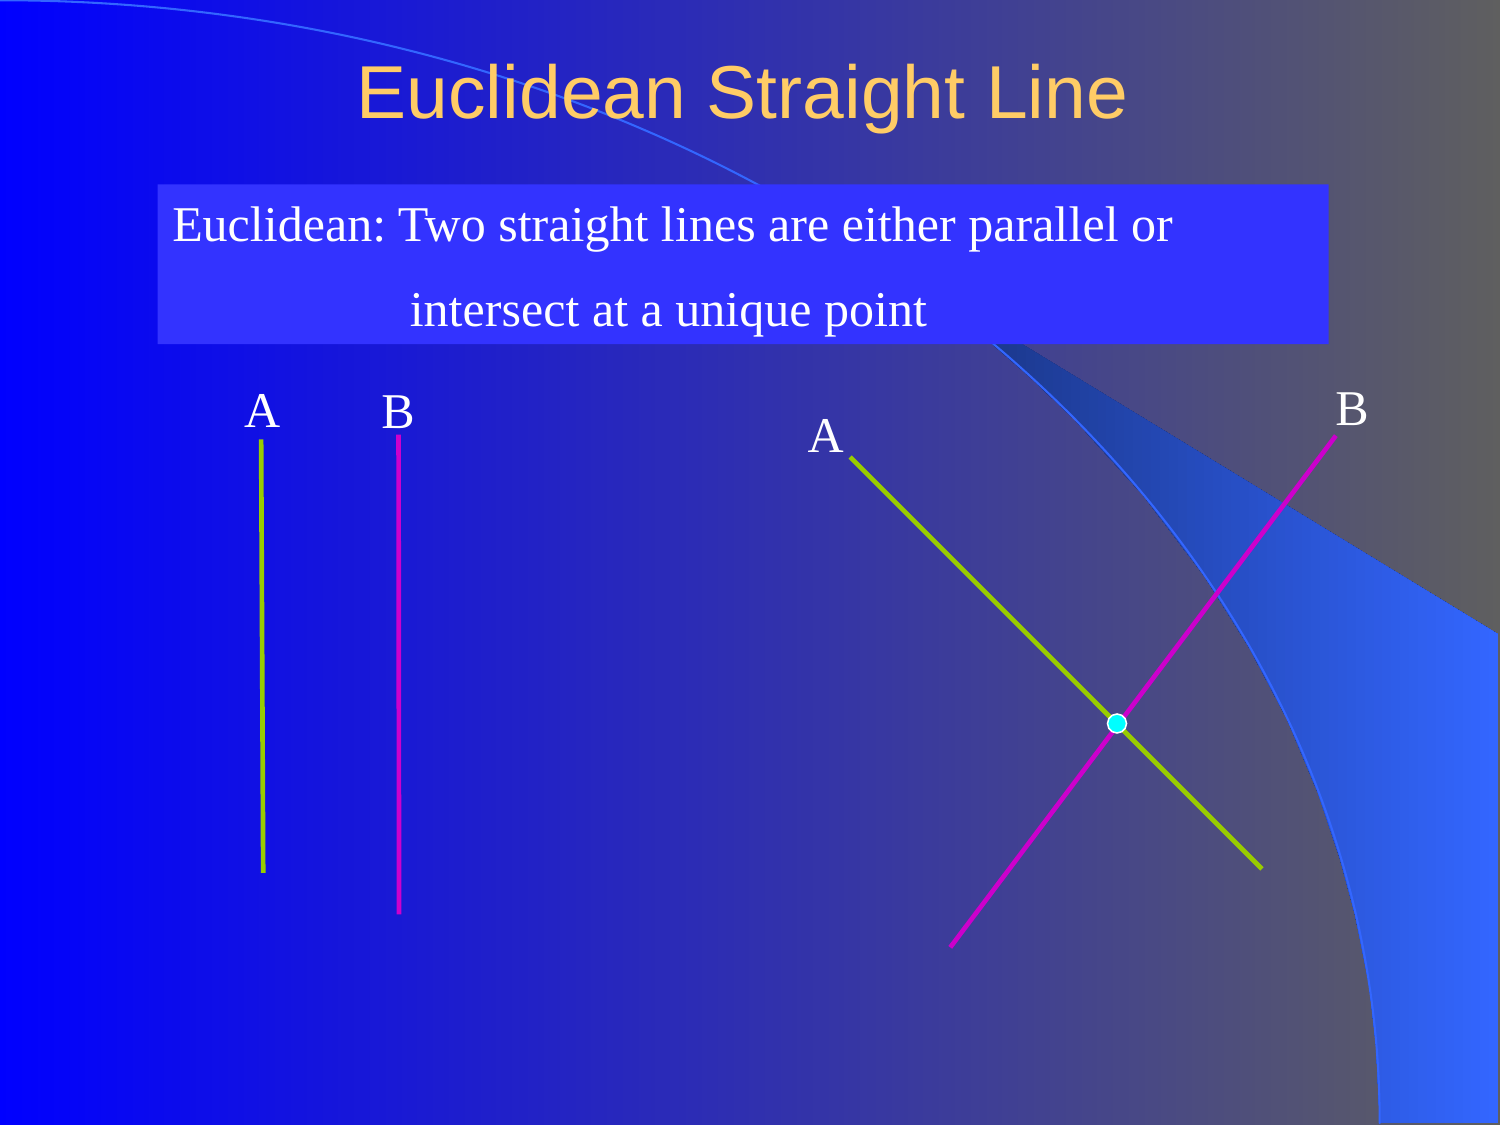

# Euclidean Straight Line
Euclidean: Two straight lines are either parallel or
                   intersect at a unique point
B
A

A
B